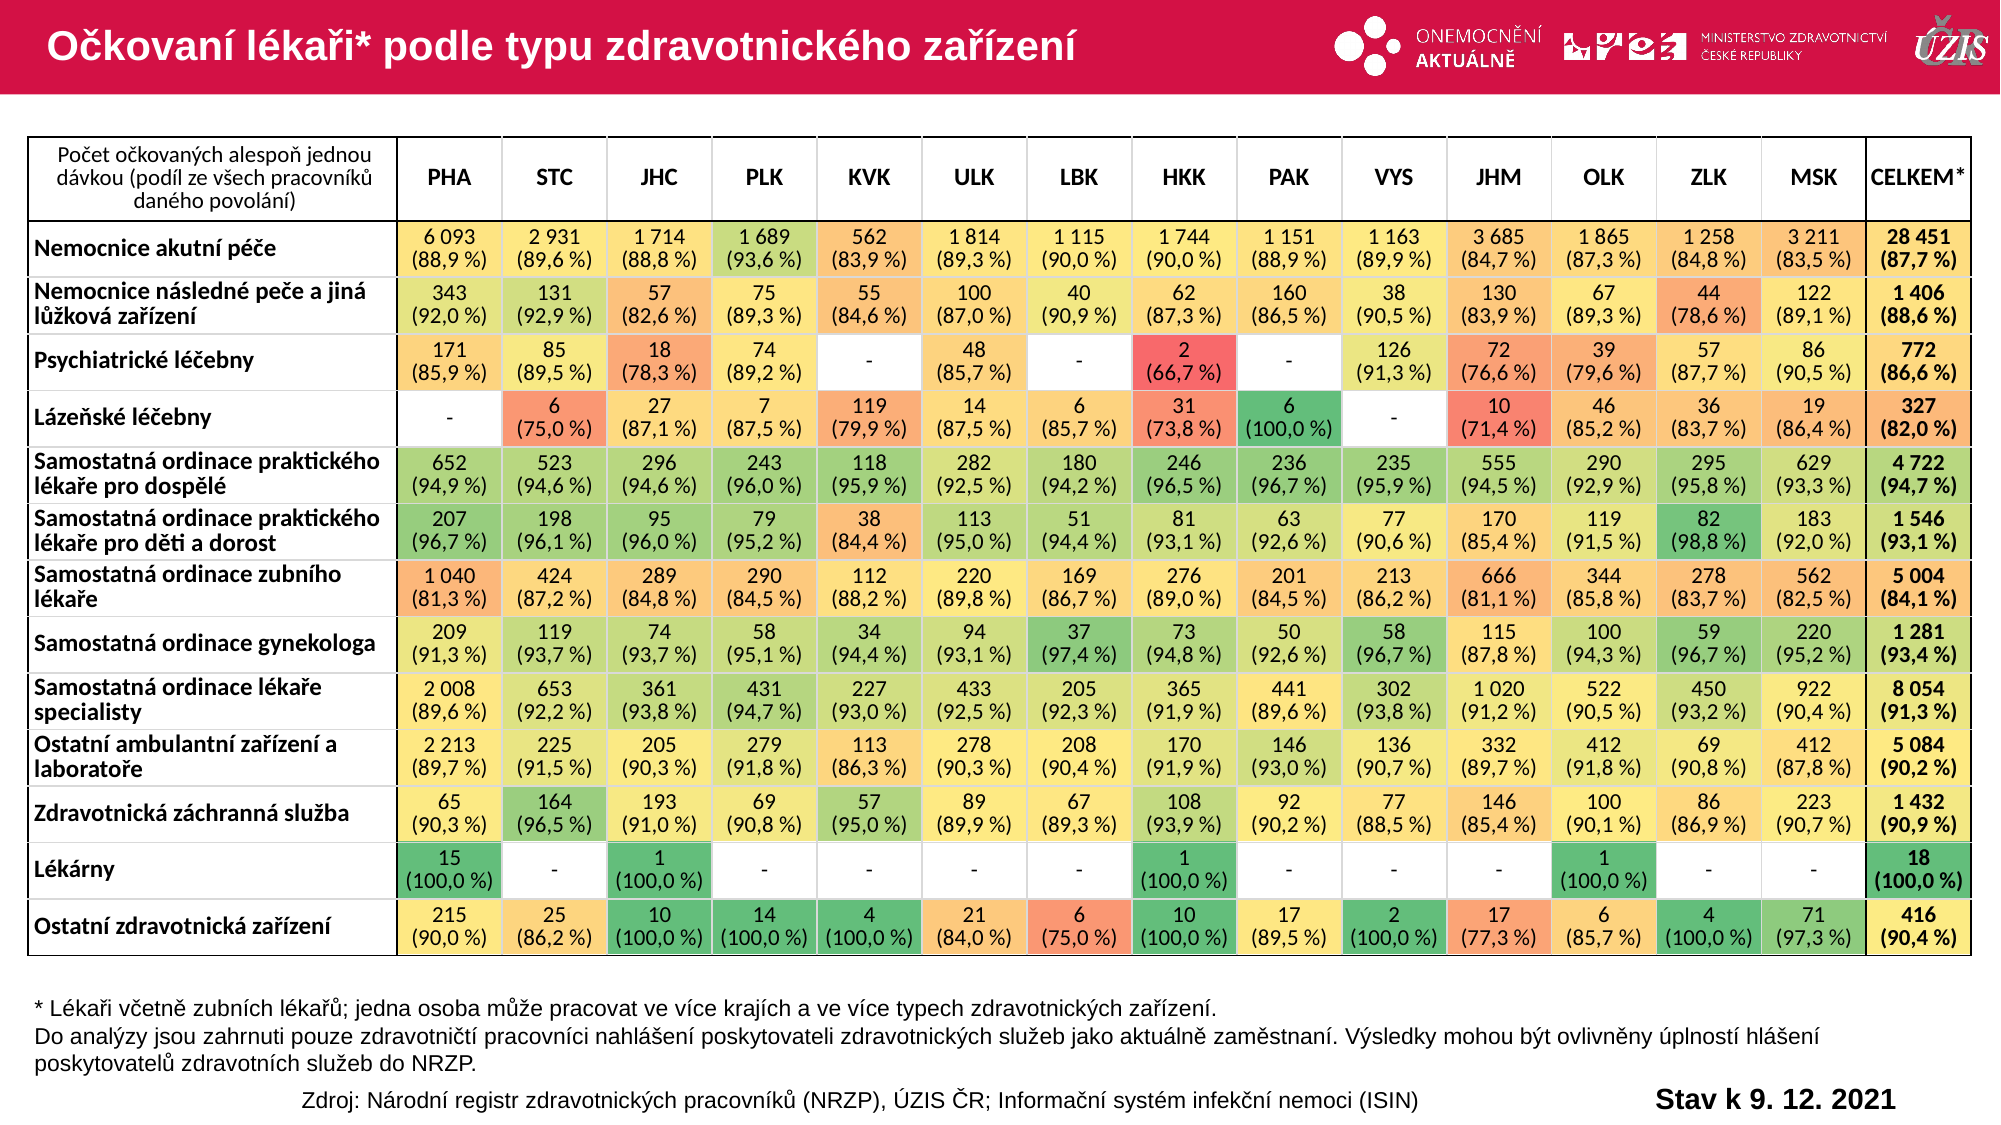

# Očkovaní lékaři* podle typu zdravotnického zařízení
| Počet očkovaných alespoň jednou dávkou (podíl ze všech pracovníků daného povolání) | PHA | STC | JHC | PLK | KVK | ULK | LBK | HKK | PAK | VYS | JHM | OLK | ZLK | MSK | CELKEM\* |
| --- | --- | --- | --- | --- | --- | --- | --- | --- | --- | --- | --- | --- | --- | --- | --- |
| Nemocnice akutní péče | 6 093 (88,9 %) | 2 931 (89,6 %) | 1 714 (88,8 %) | 1 689 (93,6 %) | 562 (83,9 %) | 1 814 (89,3 %) | 1 115 (90,0 %) | 1 744 (90,0 %) | 1 151 (88,9 %) | 1 163 (89,9 %) | 3 685 (84,7 %) | 1 865 (87,3 %) | 1 258 (84,8 %) | 3 211 (83,5 %) | 28 451 (87,7 %) |
| Nemocnice následné peče a jiná lůžková zařízení | 343 (92,0 %) | 131 (92,9 %) | 57 (82,6 %) | 75 (89,3 %) | 55 (84,6 %) | 100 (87,0 %) | 40 (90,9 %) | 62 (87,3 %) | 160 (86,5 %) | 38 (90,5 %) | 130 (83,9 %) | 67 (89,3 %) | 44 (78,6 %) | 122 (89,1 %) | 1 406 (88,6 %) |
| Psychiatrické léčebny | 171 (85,9 %) | 85 (89,5 %) | 18 (78,3 %) | 74 (89,2 %) | - | 48 (85,7 %) | - | 2 (66,7 %) | - | 126 (91,3 %) | 72 (76,6 %) | 39 (79,6 %) | 57 (87,7 %) | 86 (90,5 %) | 772 (86,6 %) |
| Lázeňské léčebny | - | 6 (75,0 %) | 27 (87,1 %) | 7 (87,5 %) | 119 (79,9 %) | 14 (87,5 %) | 6 (85,7 %) | 31 (73,8 %) | 6 (100,0 %) | - | 10 (71,4 %) | 46 (85,2 %) | 36 (83,7 %) | 19 (86,4 %) | 327 (82,0 %) |
| Samostatná ordinace praktického lékaře pro dospělé | 652 (94,9 %) | 523 (94,6 %) | 296 (94,6 %) | 243 (96,0 %) | 118 (95,9 %) | 282 (92,5 %) | 180 (94,2 %) | 246 (96,5 %) | 236 (96,7 %) | 235 (95,9 %) | 555 (94,5 %) | 290 (92,9 %) | 295 (95,8 %) | 629 (93,3 %) | 4 722 (94,7 %) |
| Samostatná ordinace praktického lékaře pro děti a dorost | 207 (96,7 %) | 198 (96,1 %) | 95 (96,0 %) | 79 (95,2 %) | 38 (84,4 %) | 113 (95,0 %) | 51 (94,4 %) | 81 (93,1 %) | 63 (92,6 %) | 77 (90,6 %) | 170 (85,4 %) | 119 (91,5 %) | 82 (98,8 %) | 183 (92,0 %) | 1 546 (93,1 %) |
| Samostatná ordinace zubního lékaře | 1 040 (81,3 %) | 424 (87,2 %) | 289 (84,8 %) | 290 (84,5 %) | 112 (88,2 %) | 220 (89,8 %) | 169 (86,7 %) | 276 (89,0 %) | 201 (84,5 %) | 213 (86,2 %) | 666 (81,1 %) | 344 (85,8 %) | 278 (83,7 %) | 562 (82,5 %) | 5 004 (84,1 %) |
| Samostatná ordinace gynekologa | 209 (91,3 %) | 119 (93,7 %) | 74 (93,7 %) | 58 (95,1 %) | 34 (94,4 %) | 94 (93,1 %) | 37 (97,4 %) | 73 (94,8 %) | 50 (92,6 %) | 58 (96,7 %) | 115 (87,8 %) | 100 (94,3 %) | 59 (96,7 %) | 220 (95,2 %) | 1 281 (93,4 %) |
| Samostatná ordinace lékaře specialisty | 2 008 (89,6 %) | 653 (92,2 %) | 361 (93,8 %) | 431 (94,7 %) | 227 (93,0 %) | 433 (92,5 %) | 205 (92,3 %) | 365 (91,9 %) | 441 (89,6 %) | 302 (93,8 %) | 1 020 (91,2 %) | 522 (90,5 %) | 450 (93,2 %) | 922 (90,4 %) | 8 054 (91,3 %) |
| Ostatní ambulantní zařízení a laboratoře | 2 213 (89,7 %) | 225 (91,5 %) | 205 (90,3 %) | 279 (91,8 %) | 113 (86,3 %) | 278 (90,3 %) | 208 (90,4 %) | 170 (91,9 %) | 146 (93,0 %) | 136 (90,7 %) | 332 (89,7 %) | 412 (91,8 %) | 69 (90,8 %) | 412 (87,8 %) | 5 084 (90,2 %) |
| Zdravotnická záchranná služba | 65 (90,3 %) | 164 (96,5 %) | 193 (91,0 %) | 69 (90,8 %) | 57 (95,0 %) | 89 (89,9 %) | 67 (89,3 %) | 108 (93,9 %) | 92 (90,2 %) | 77 (88,5 %) | 146 (85,4 %) | 100 (90,1 %) | 86 (86,9 %) | 223 (90,7 %) | 1 432 (90,9 %) |
| Lékárny | 15 (100,0 %) | - | 1 (100,0 %) | - | - | - | - | 1 (100,0 %) | - | - | - | 1 (100,0 %) | - | - | 18 (100,0 %) |
| Ostatní zdravotnická zařízení | 215 (90,0 %) | 25 (86,2 %) | 10 (100,0 %) | 14 (100,0 %) | 4 (100,0 %) | 21 (84,0 %) | 6 (75,0 %) | 10 (100,0 %) | 17 (89,5 %) | 2 (100,0 %) | 17 (77,3 %) | 6 (85,7 %) | 4 (100,0 %) | 71 (97,3 %) | 416 (90,4 %) |
|  |  |  |  |  |  |  |  |  |  |  |  |  |  |  |
| --- | --- | --- | --- | --- | --- | --- | --- | --- | --- | --- | --- | --- | --- | --- |
|  |  |  |  |  |  |  |  |  |  |  |  |  |  |  |
|  |  |  |  |  |  |  |  |  |  |  |  |  |  |  |
|  |  |  |  |  |  |  |  |  |  |  |  |  |  |  |
|  |  |  |  |  |  |  |  |  |  |  |  |  |  |  |
|  |  |  |  |  |  |  |  |  |  |  |  |  |  |  |
|  |  |  |  |  |  |  |  |  |  |  |  |  |  |  |
|  |  |  |  |  |  |  |  |  |  |  |  |  |  |  |
|  |  |  |  |  |  |  |  |  |  |  |  |  |  |  |
|  |  |  |  |  |  |  |  |  |  |  |  |  |  |  |
|  |  |  |  |  |  |  |  |  |  |  |  |  |  |  |
|  |  |  |  |  |  |  |  |  |  |  |  |  |  |  |
|  |  |  |  |  |  |  |  |  |  |  |  |  |  |  |
* Lékaři včetně zubních lékařů; jedna osoba může pracovat ve více krajích a ve více typech zdravotnických zařízení.
Do analýzy jsou zahrnuti pouze zdravotničtí pracovníci nahlášení poskytovateli zdravotnických služeb jako aktuálně zaměstnaní. Výsledky mohou být ovlivněny úplností hlášení poskytovatelů zdravotních služeb do NRZP.
Stav k 9. 12. 2021
Zdroj: Národní registr zdravotnických pracovníků (NRZP), ÚZIS ČR; Informační systém infekční nemoci (ISIN)